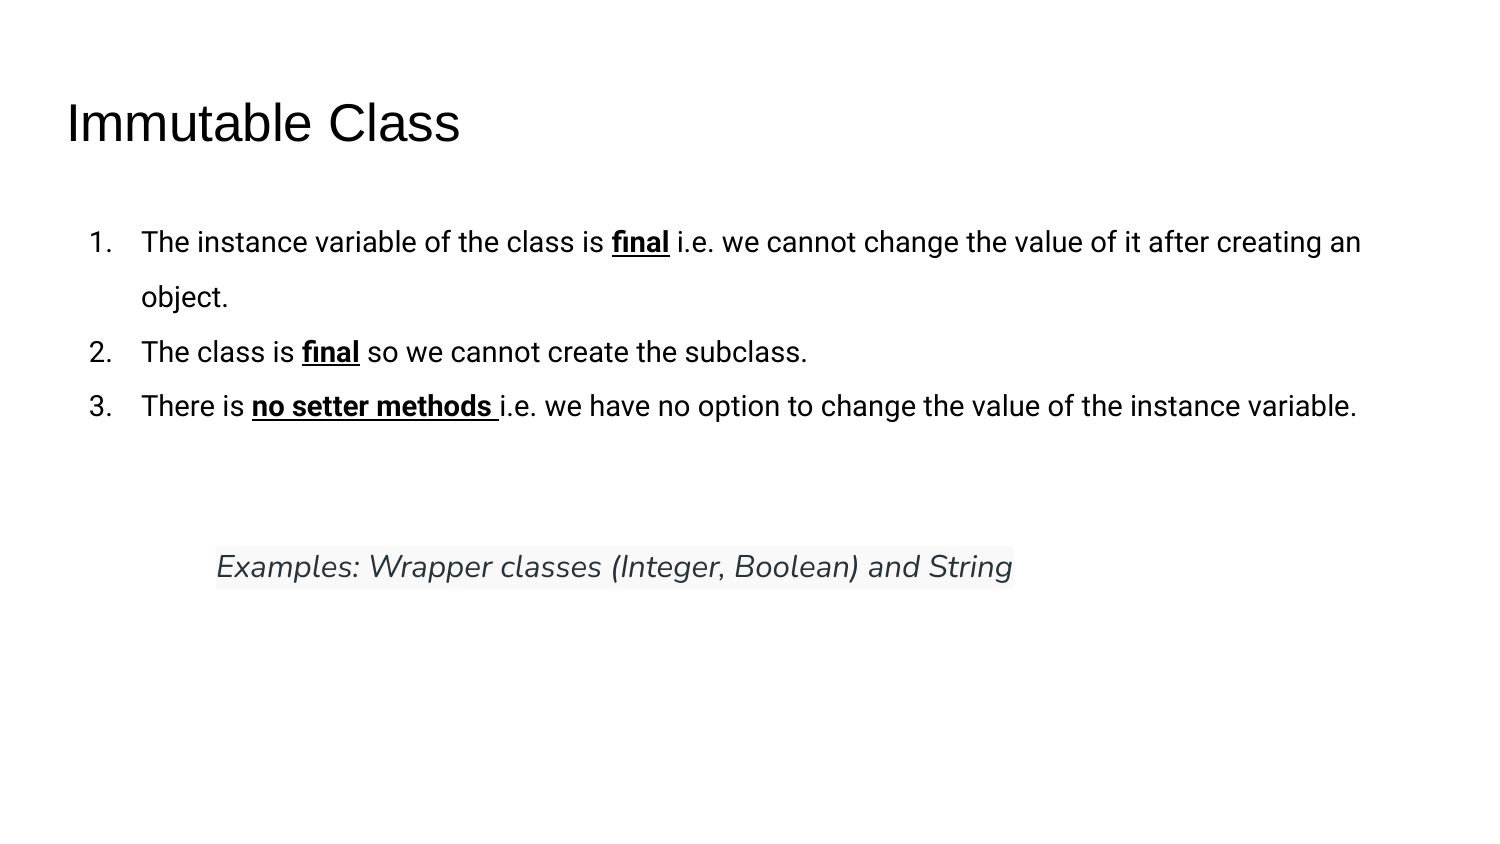

# Immutable Class
The instance variable of the class is final i.e. we cannot change the value of it after creating an object.
The class is final so we cannot create the subclass.
There is no setter methods i.e. we have no option to change the value of the instance variable.

	Examples: Wrapper classes (Integer, Boolean) and String